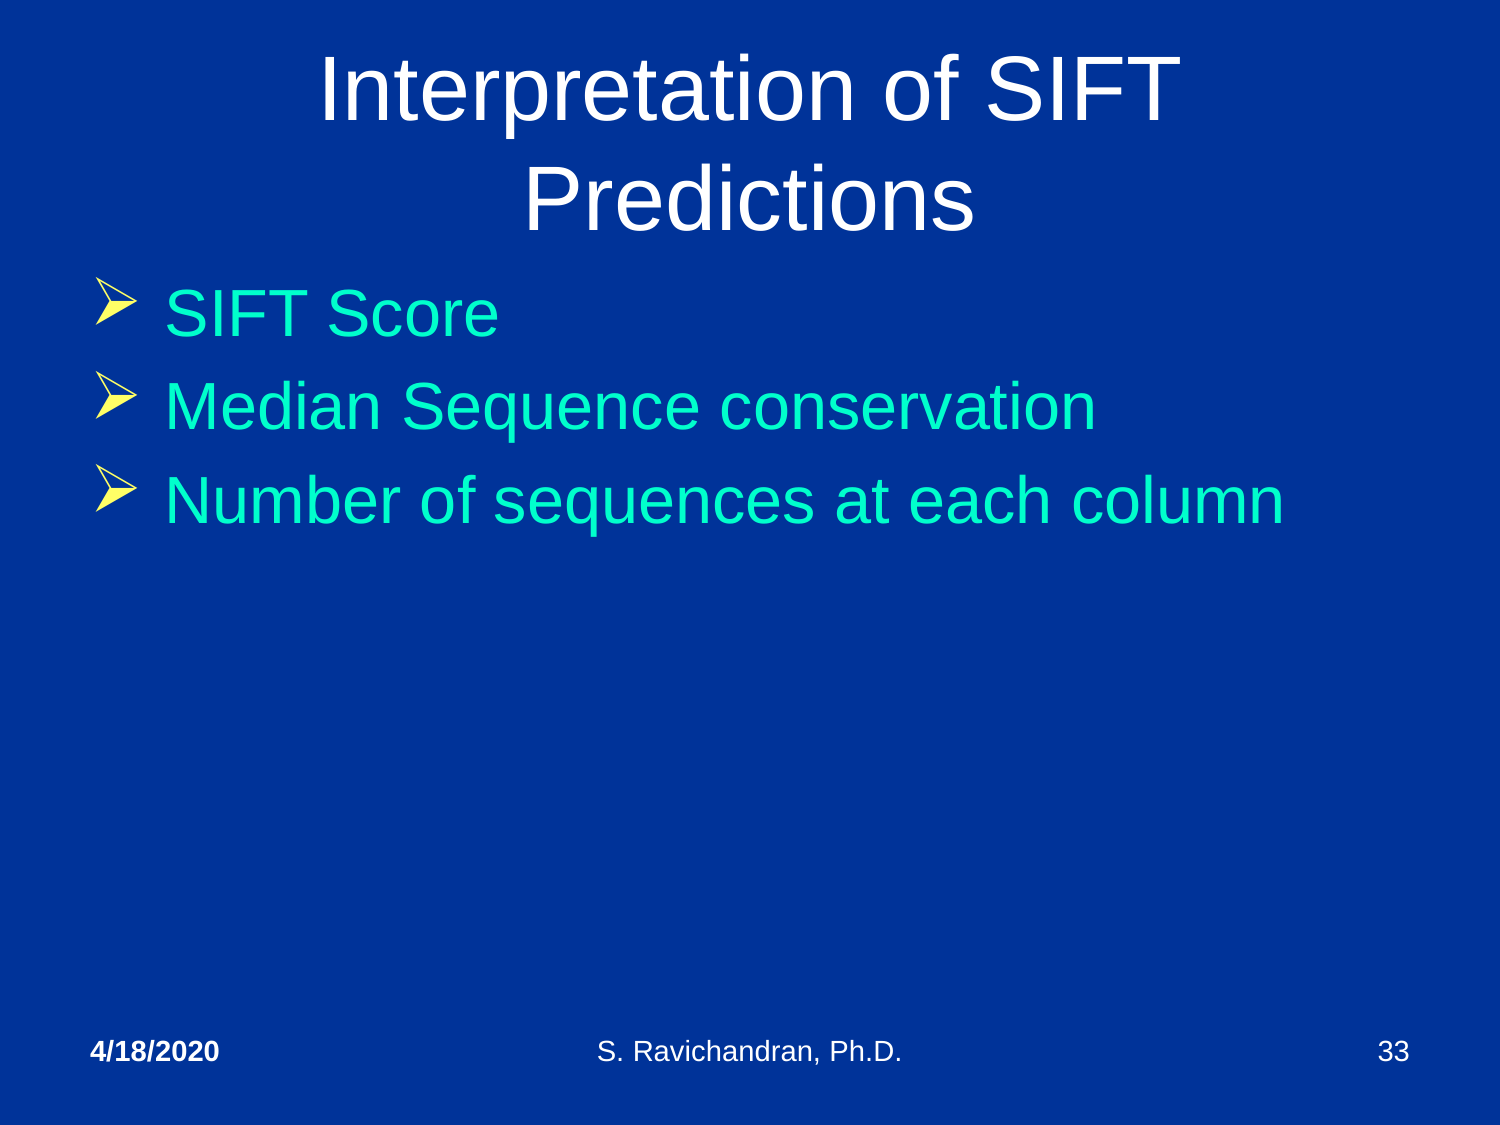

# Interpretation of SIFT Predictions
 SIFT Score
 Median Sequence conservation
 Number of sequences at each column
4/18/2020
S. Ravichandran, Ph.D.
33